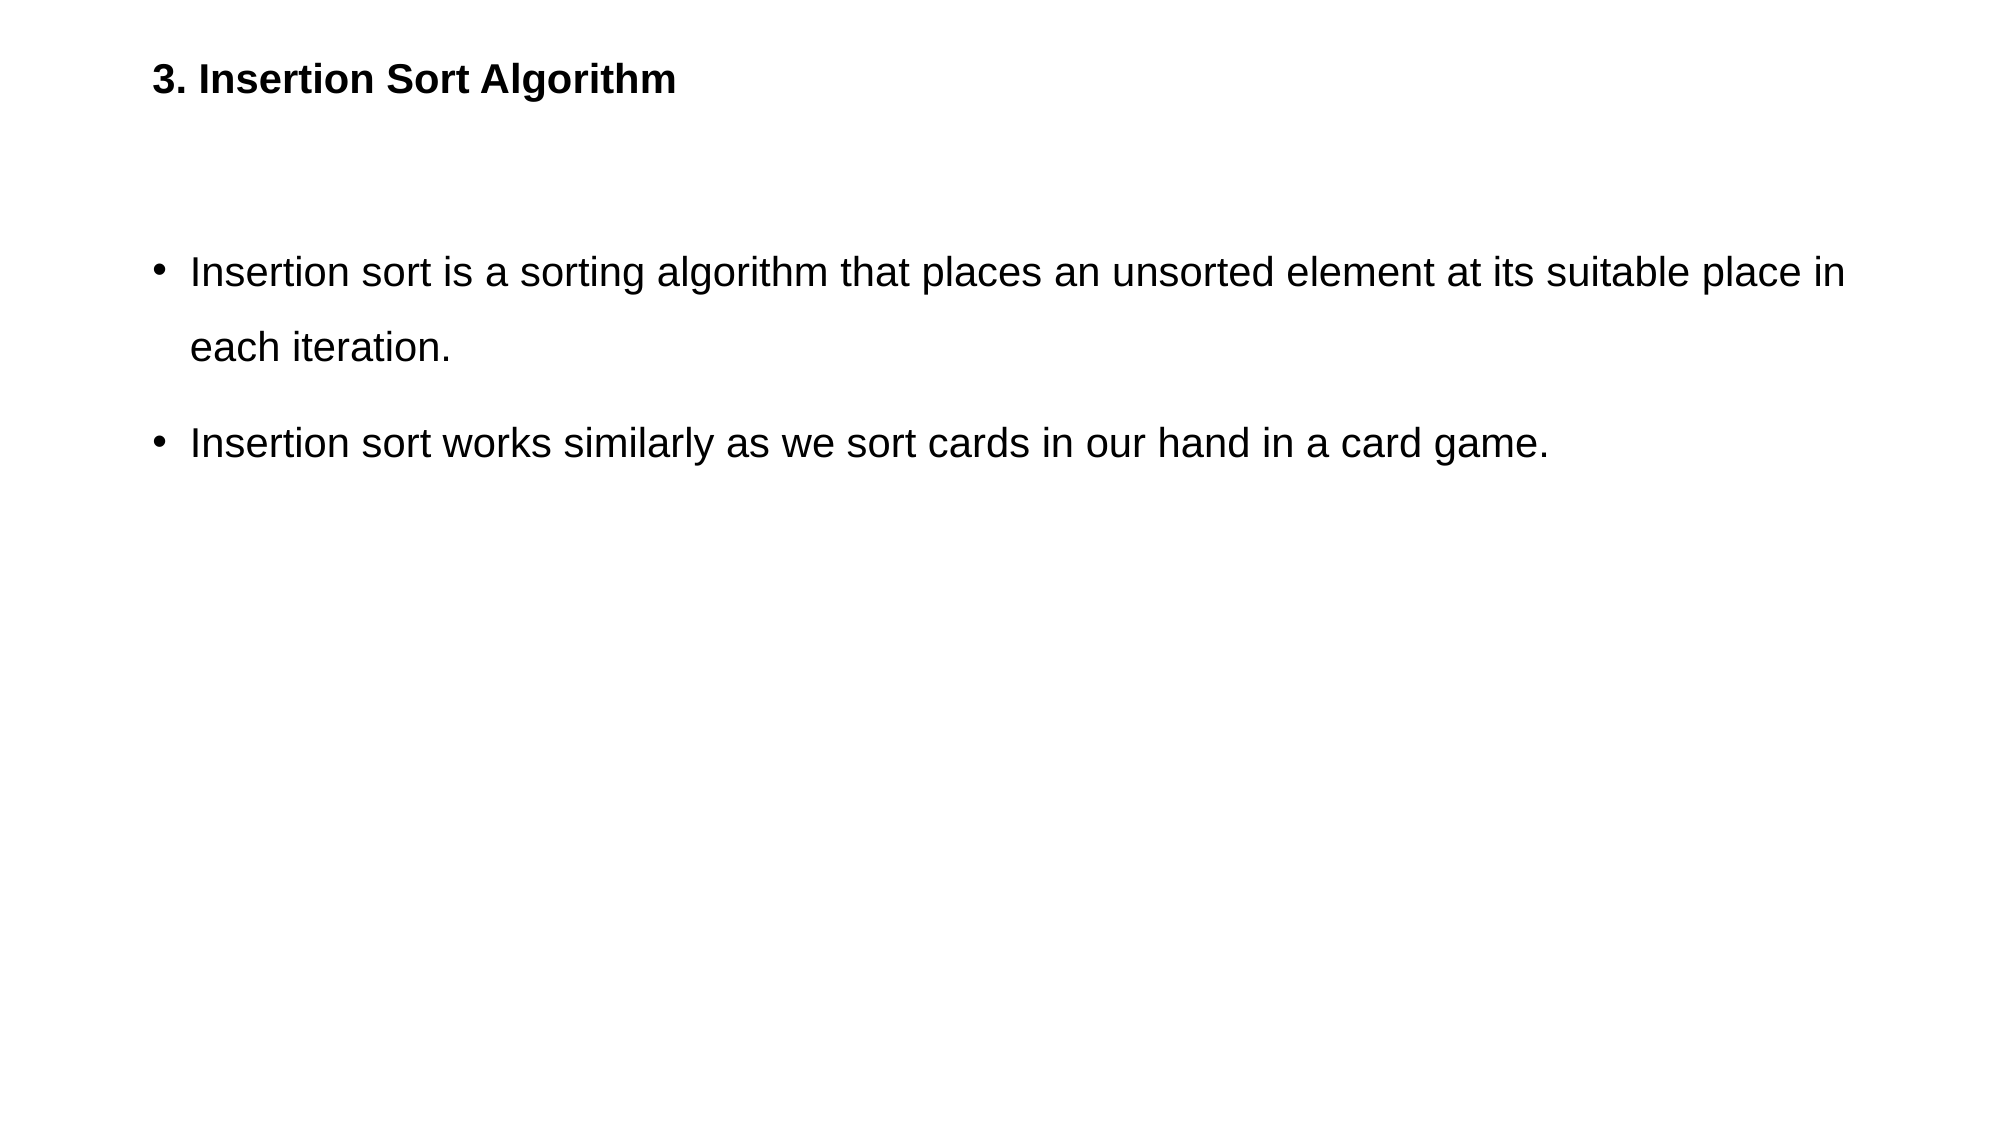

3. Insertion Sort Algorithm

Insertion sort is a sorting algorithm that places an unsorted element at its suitable place in each iteration.
Insertion sort works similarly as we sort cards in our hand in a card game.